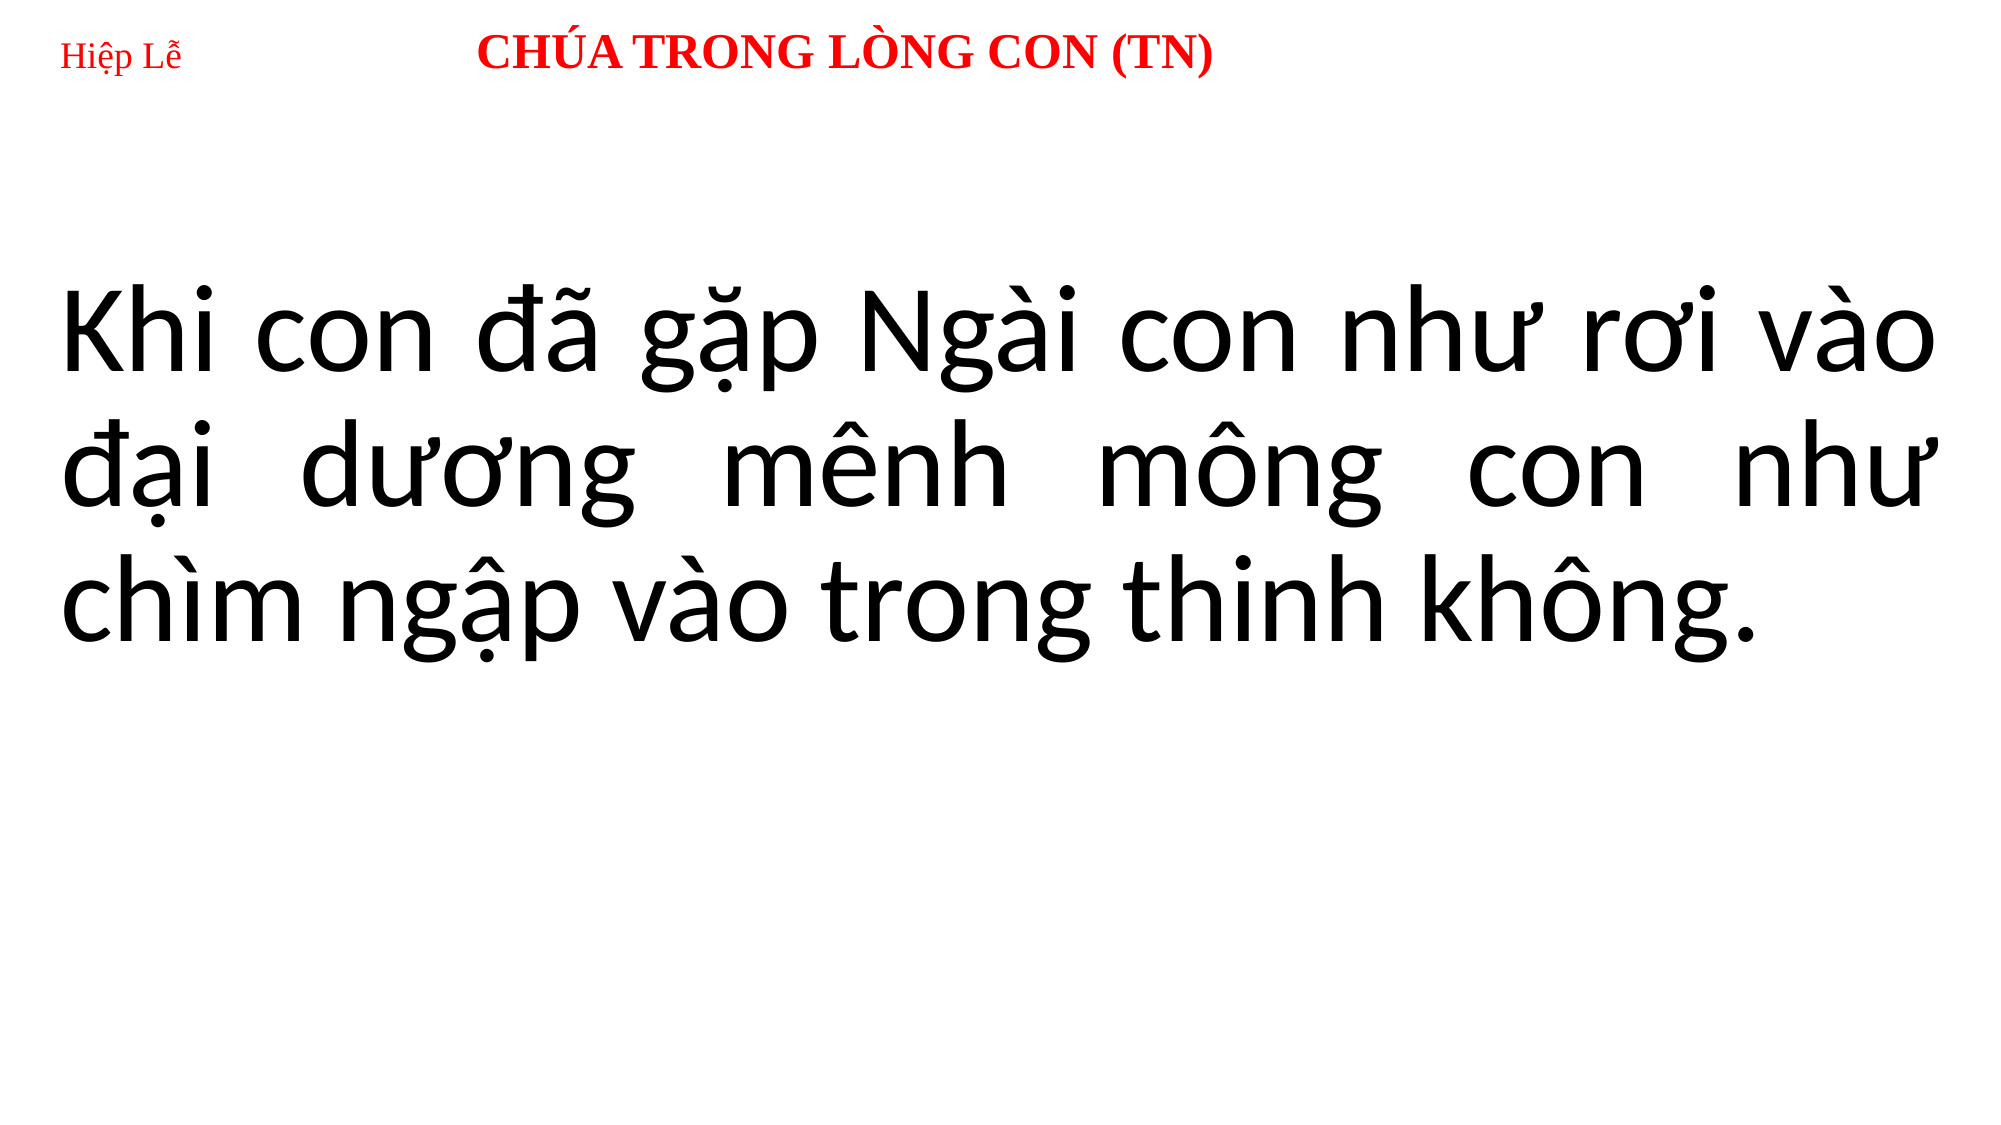

# Hiệp Lễ                               CHÚA TRONG LÒNG CON (TN)
Khi con đã gặp Ngài con như rơi vào đại dương mênh mông con như chìm ngập vào trong thinh không.